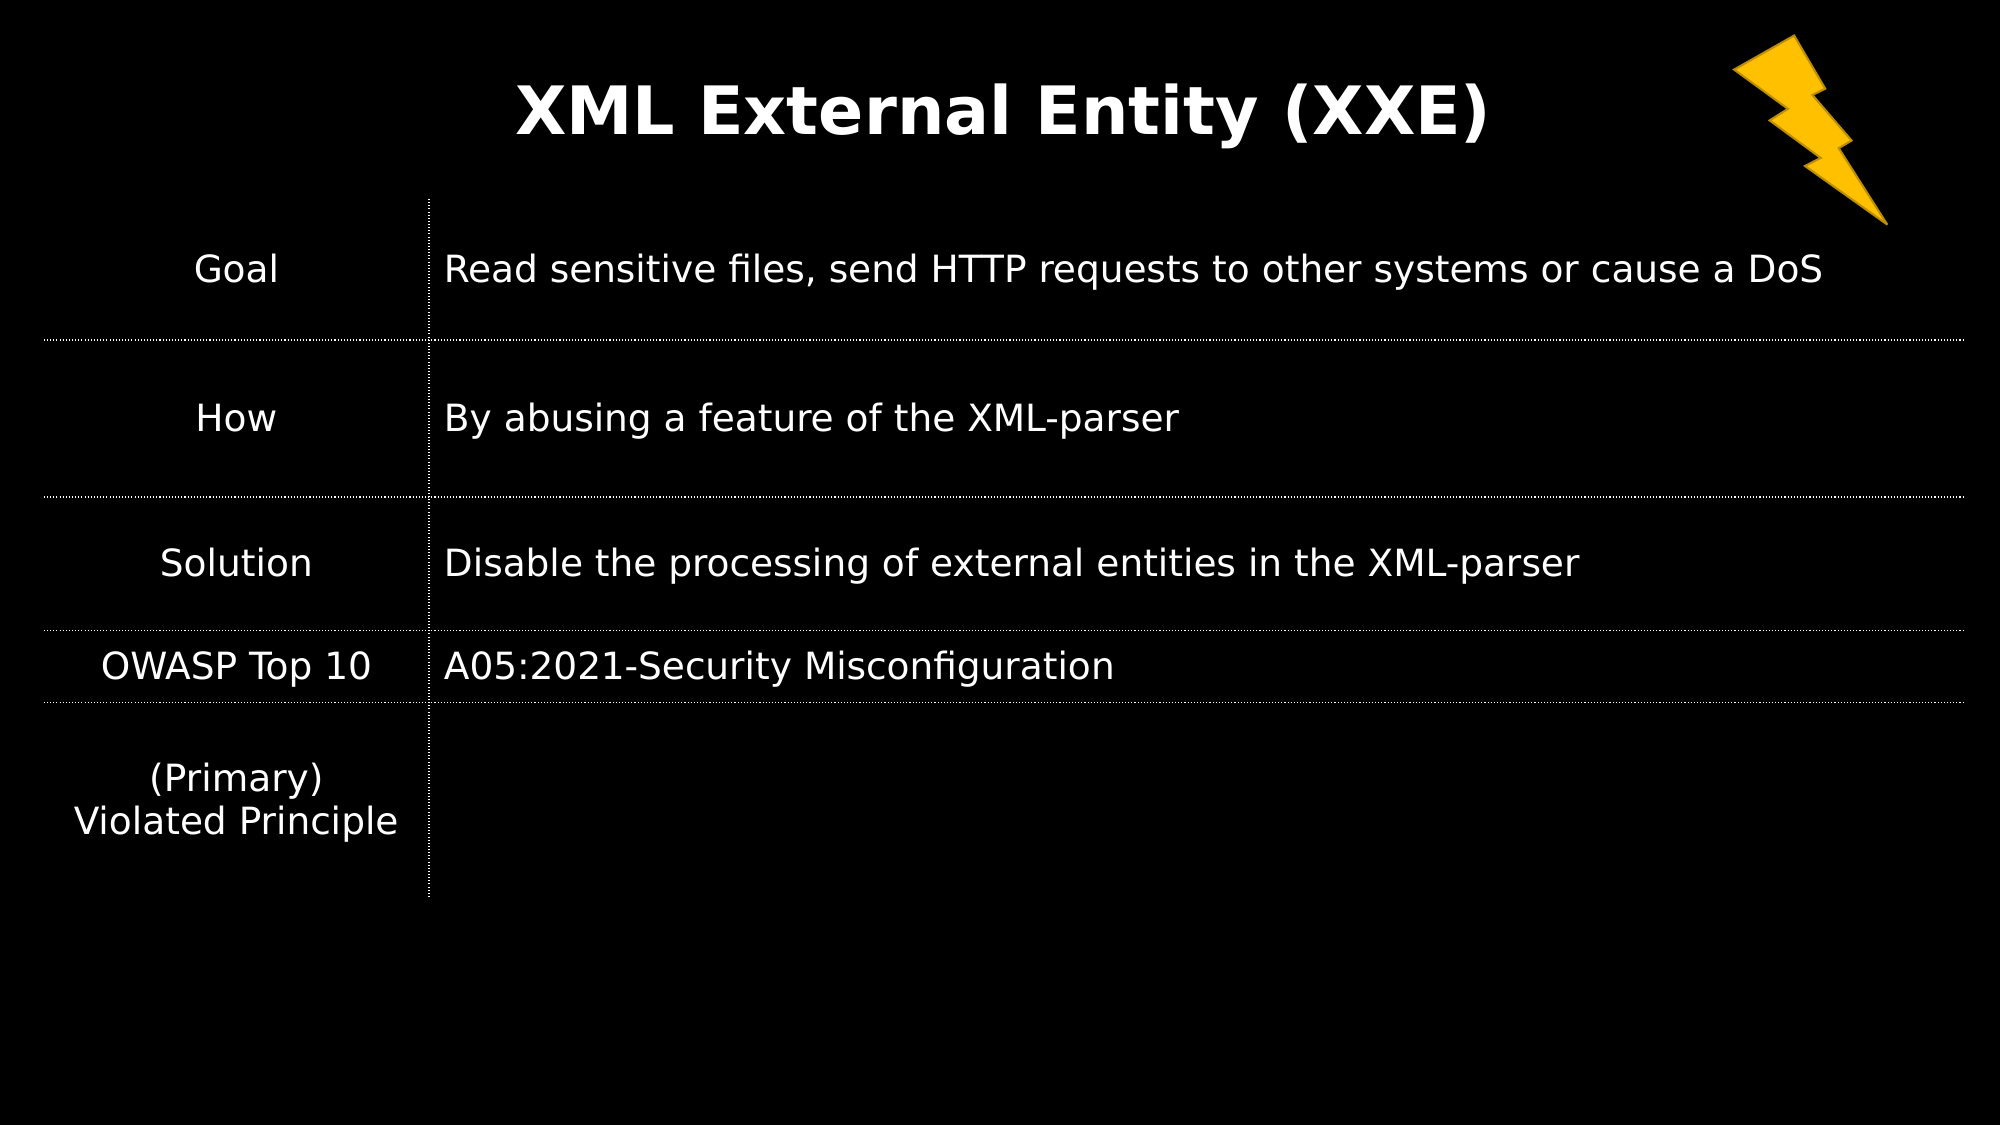

| XML External Entity (XXE) | SQL Injection |
| --- | --- |
| Goal | Read sensitive files, send HTTP requests to other systems or cause a DoS |
| How | By abusing a feature of the XML-parser |
| Solution | Disable the processing of external entities in the XML-parser |
| OWASP Top 10 | A05:2021-Security Misconfiguration |
| (Primary) Violated Principle |  |
|  |
| --- |